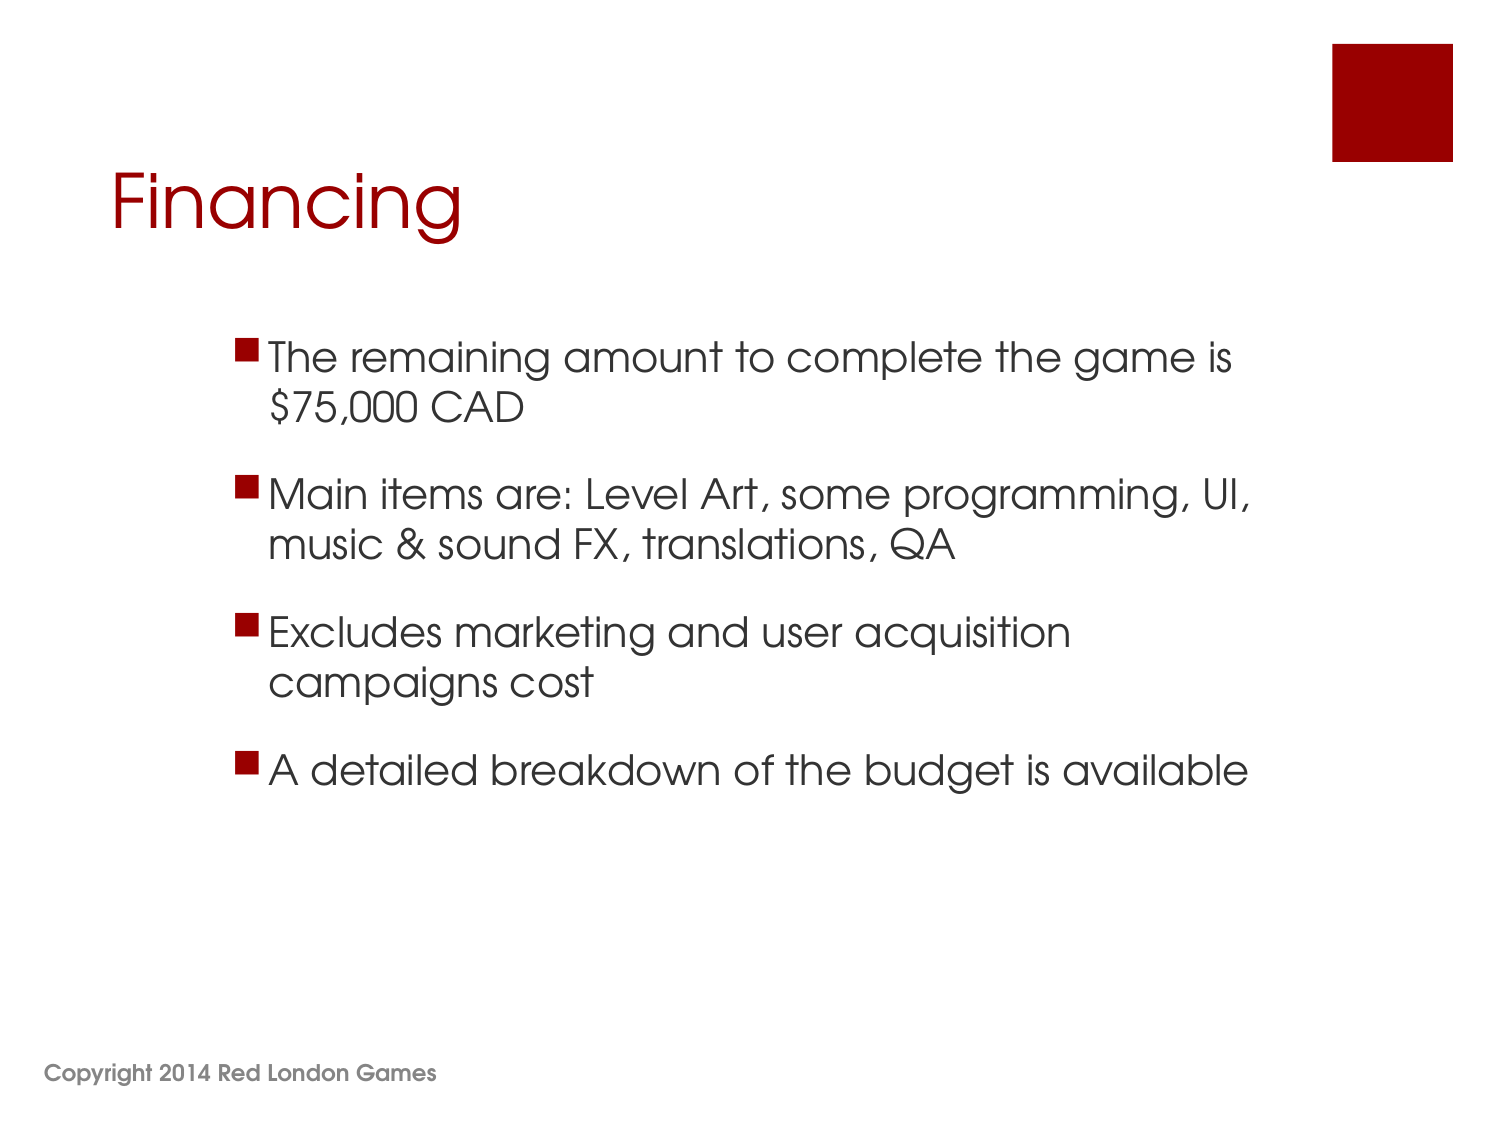

# Financing
The remaining amount to complete the game is $75,000 CAD
Main items are: Level Art, some programming, UI, music & sound FX, translations, QA
Excludes marketing and user acquisition campaigns cost
A detailed breakdown of the budget is available
Copyright 2014 Red London Games